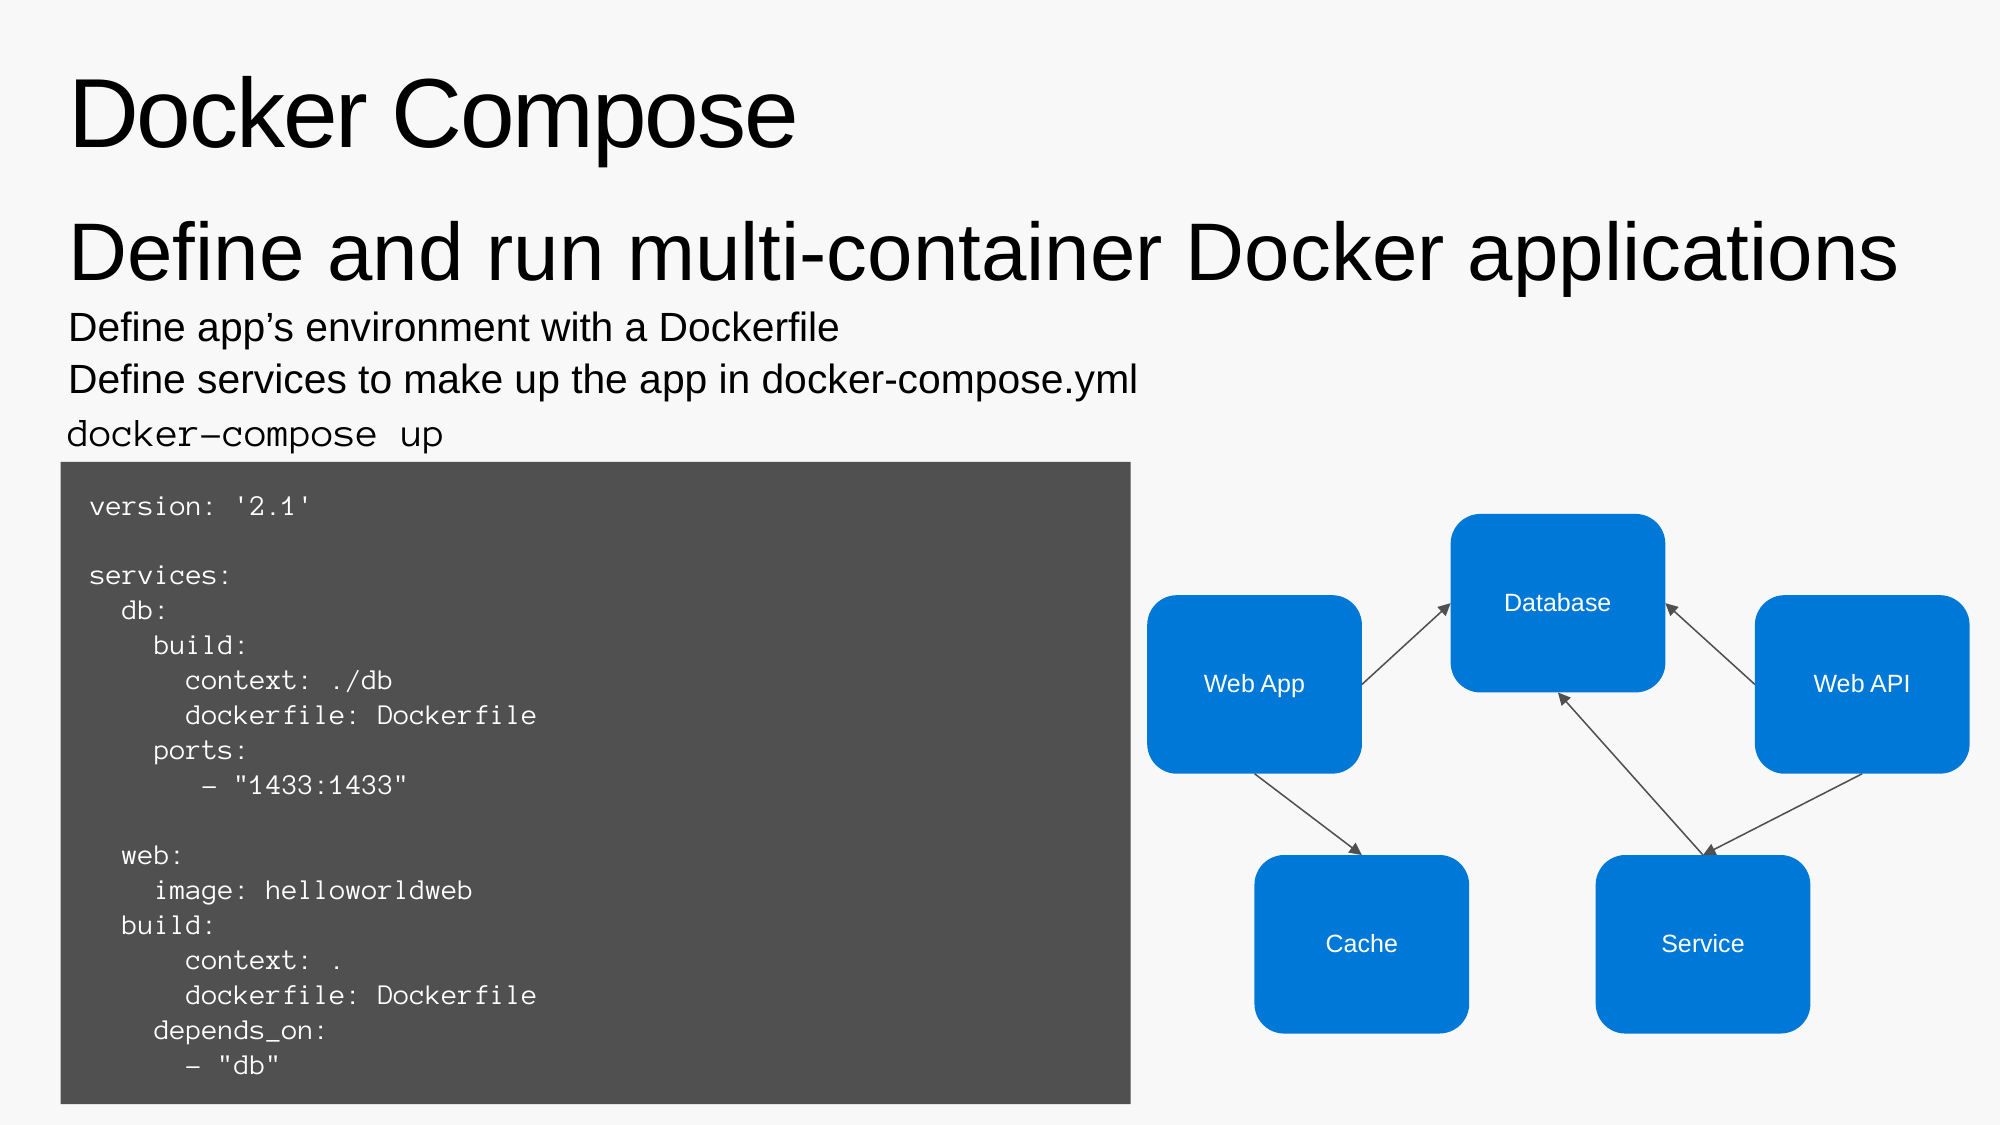

# Docker Compose
Define and run multi-container Docker applications
Define app’s environment with a Dockerfile
Define services to make up the app in docker-compose.yml
docker-compose up
version: '2.1'

services:
  db:
    build:
      context: ./db
      dockerfile: Dockerfile
    ports:
       - "1433:1433"

  web:
    image: helloworldweb
  build:
      context: .
      dockerfile: Dockerfile
    depends_on:
      - "db"
Database
Web App
Web API
Cache
Service